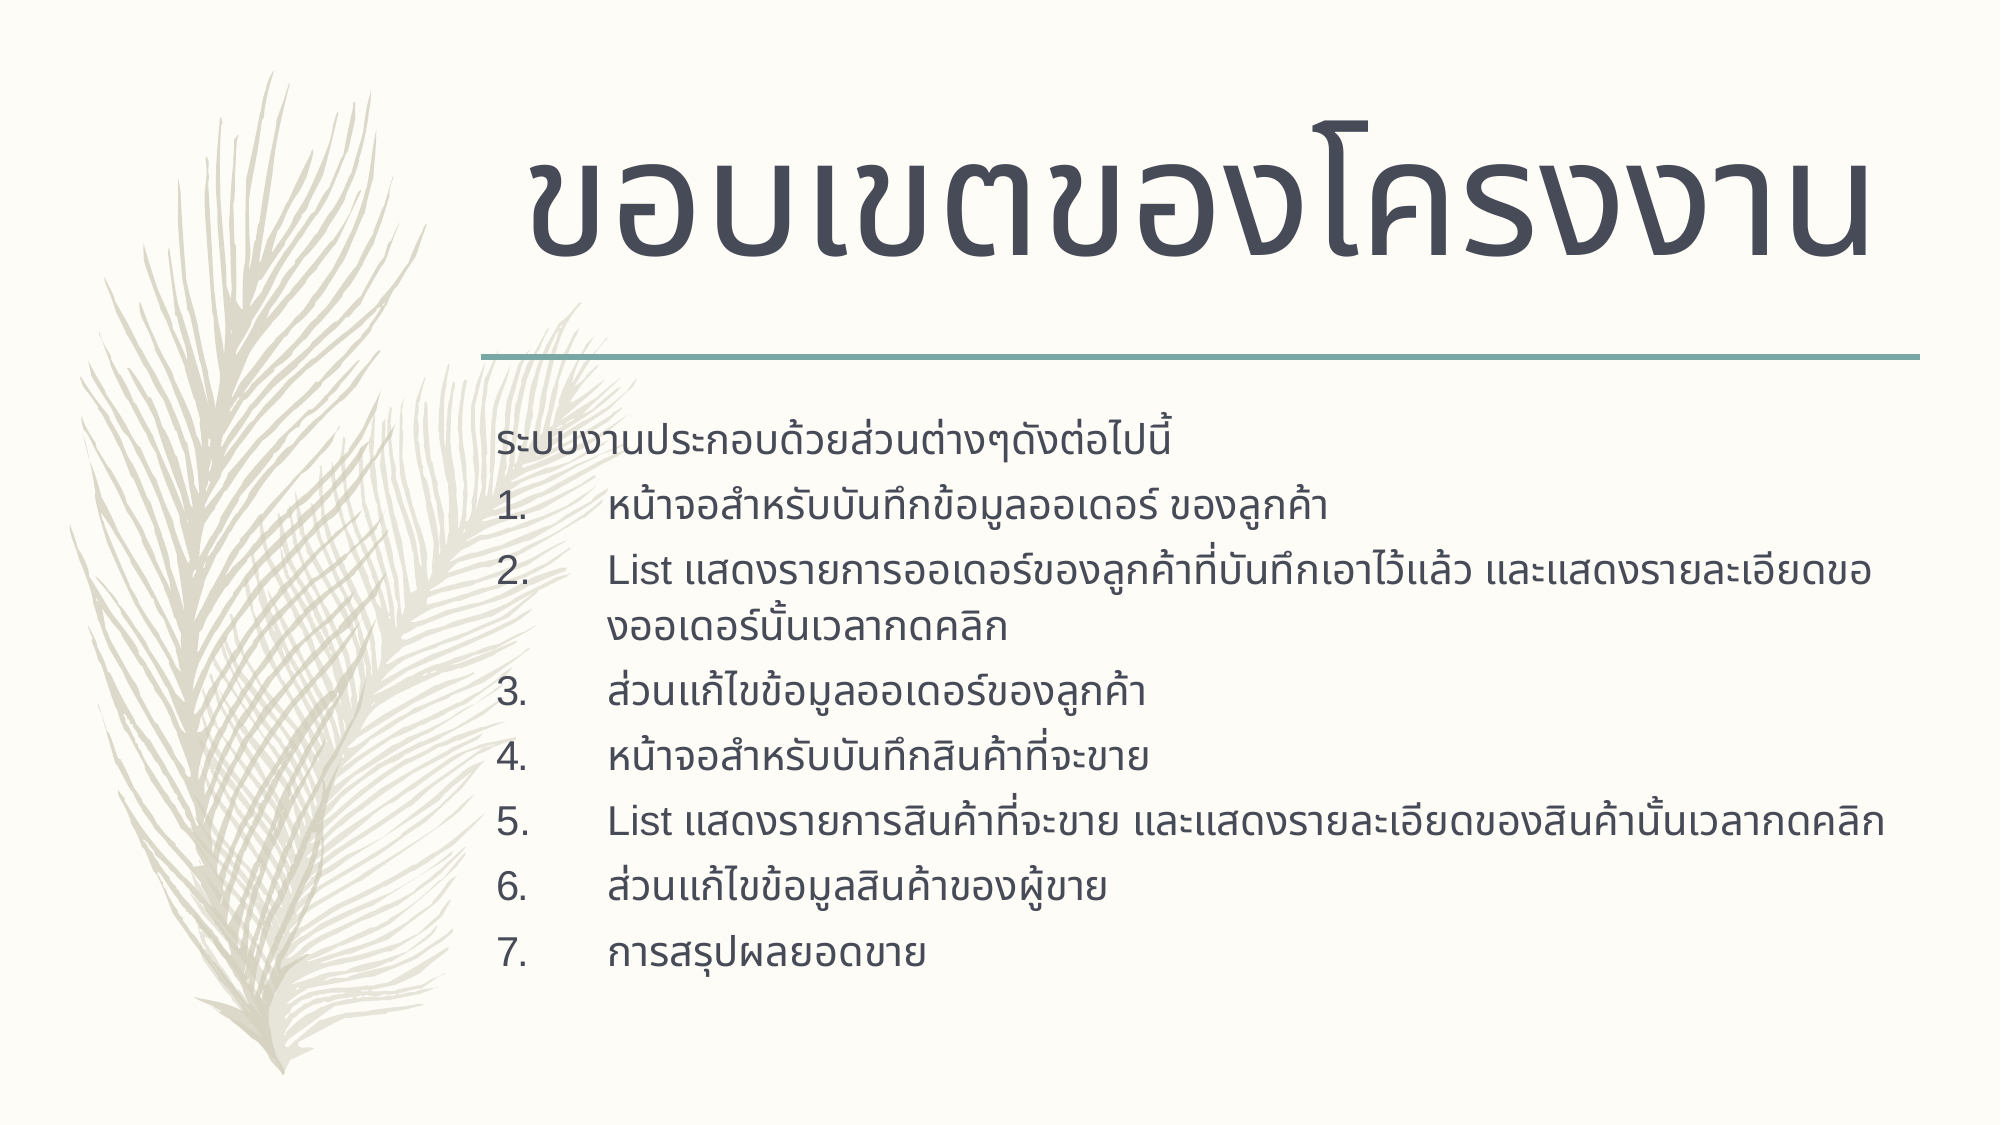

# ขอบเขตของโครงงาน
ระบบงานประกอบด้วยส่วนต่างๆดังต่อไปนี้
หน้าจอสำหรับบันทึกข้อมูลออเดอร์ ของลูกค้า
List แสดงรายการออเดอร์ของลูกค้าที่บันทึกเอาไว้แล้ว และแสดงรายละเอียดของออเดอร์นั้นเวลากดคลิก
ส่วนแก้ไขข้อมูลออเดอร์ของลูกค้า
หน้าจอสำหรับบันทึกสินค้าที่จะขาย
List แสดงรายการสินค้าที่จะขาย และแสดงรายละเอียดของสินค้านั้นเวลากดคลิก
ส่วนแก้ไขข้อมูลสินค้าของผู้ขาย
การสรุปผลยอดขาย